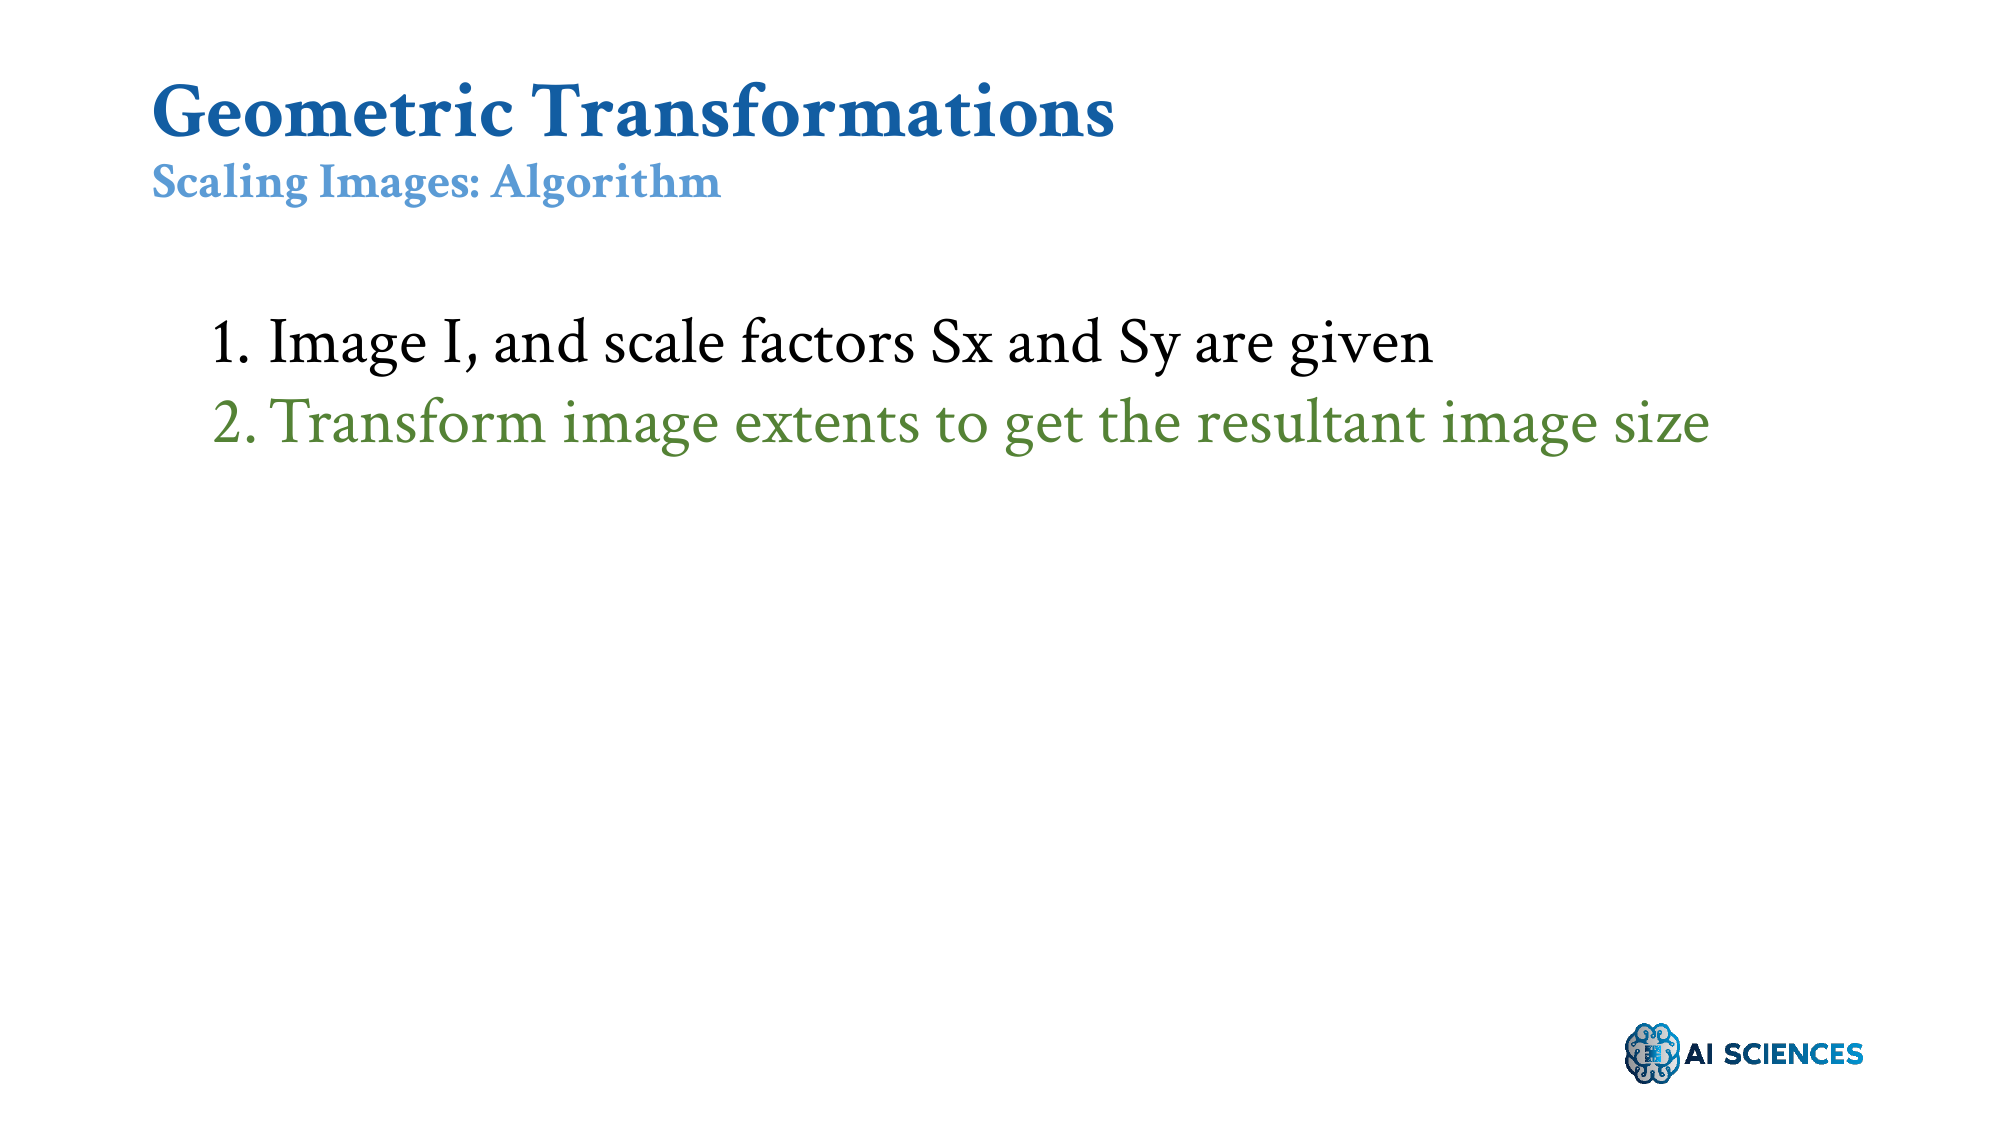

# Geometric Transformations Scaling Images: Algorithm
Image I, and scale factors Sx and Sy are given
Transform image extents to get the resultant image size